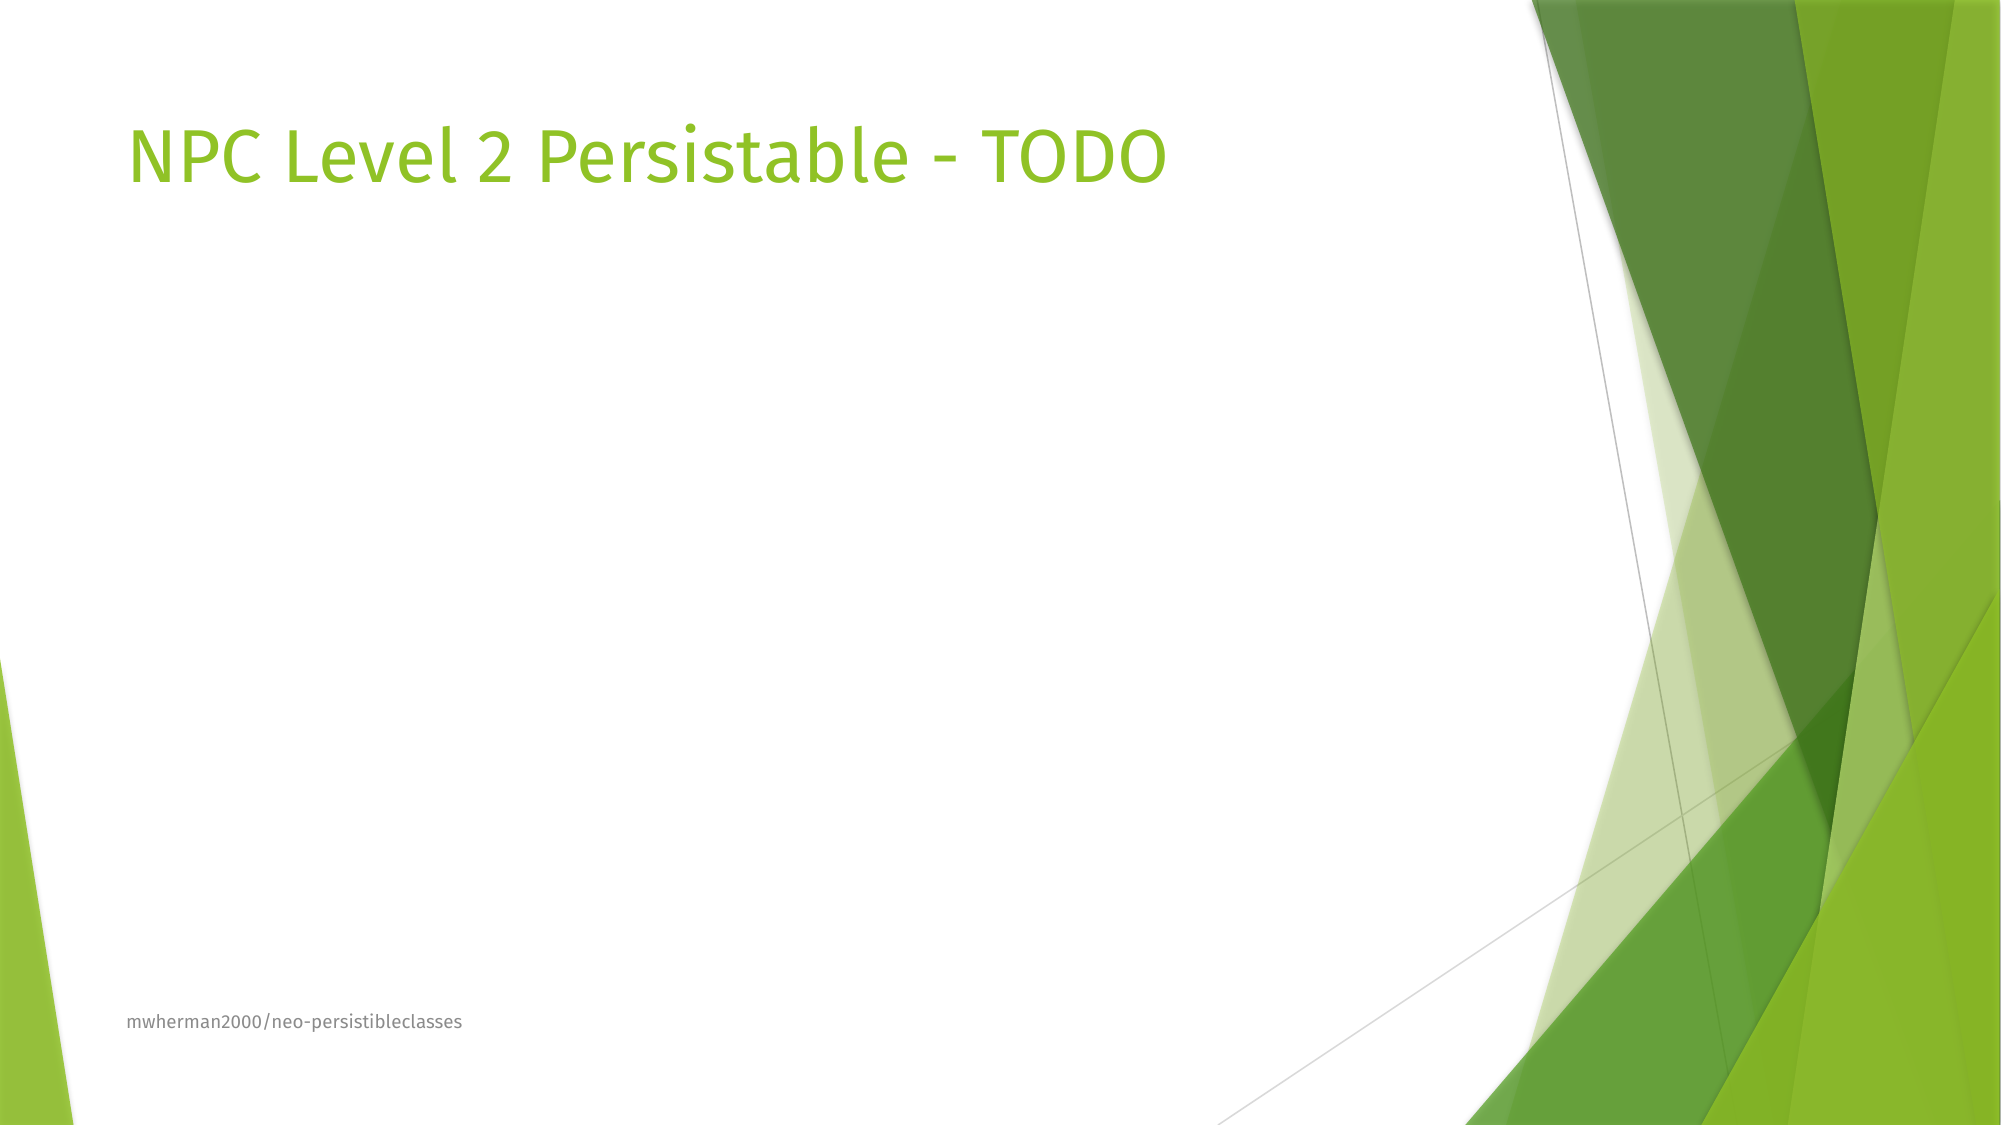

# NPC Level 2 Persistable - TODO

mwherman2000/neo-persistibleclasses